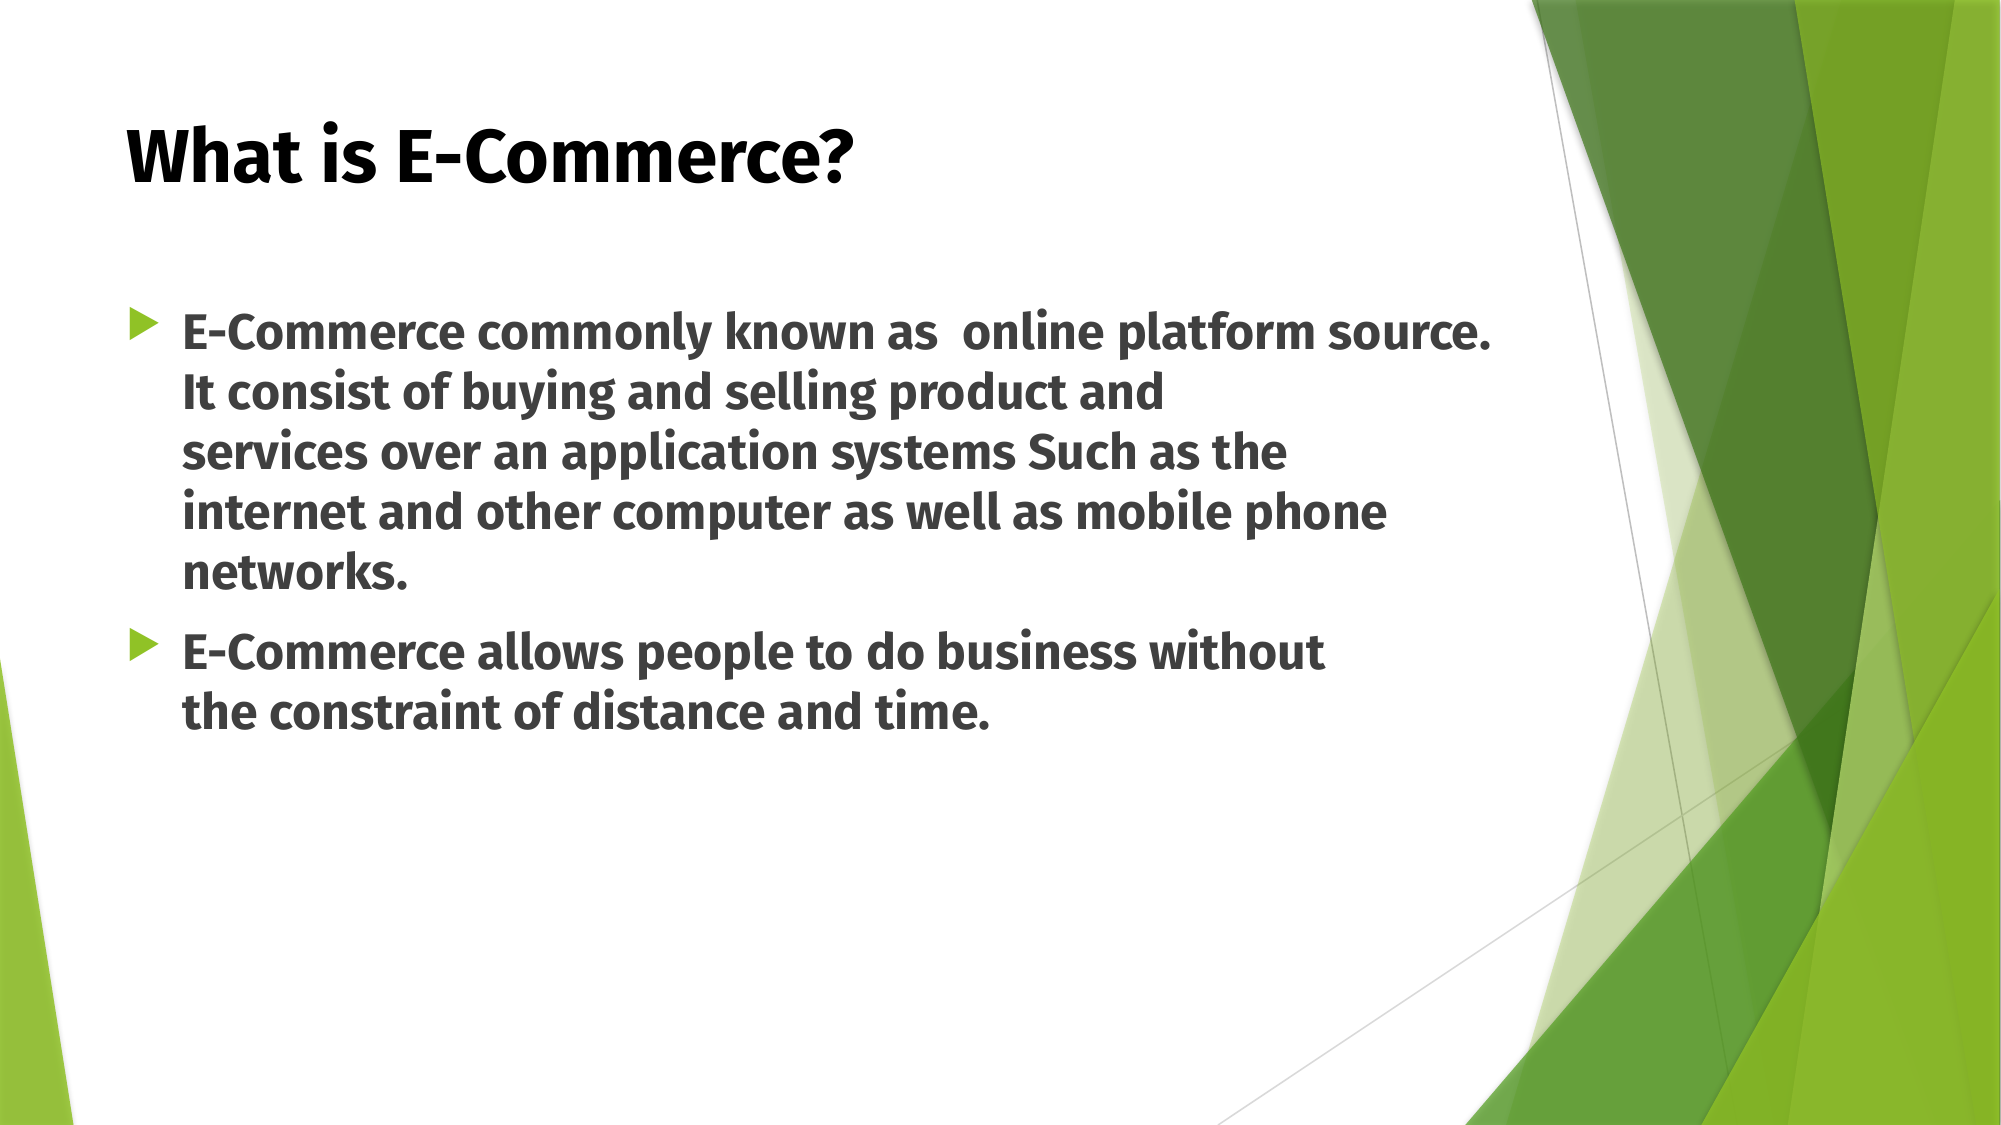

# What is E-Commerce?
E-Commerce commonly known as  online platform source.
It consist of buying and selling product and
services over an application systems Such as the
internet and other computer as well as mobile phone networks.
E-Commerce allows people to do business without
the constraint of distance and time.